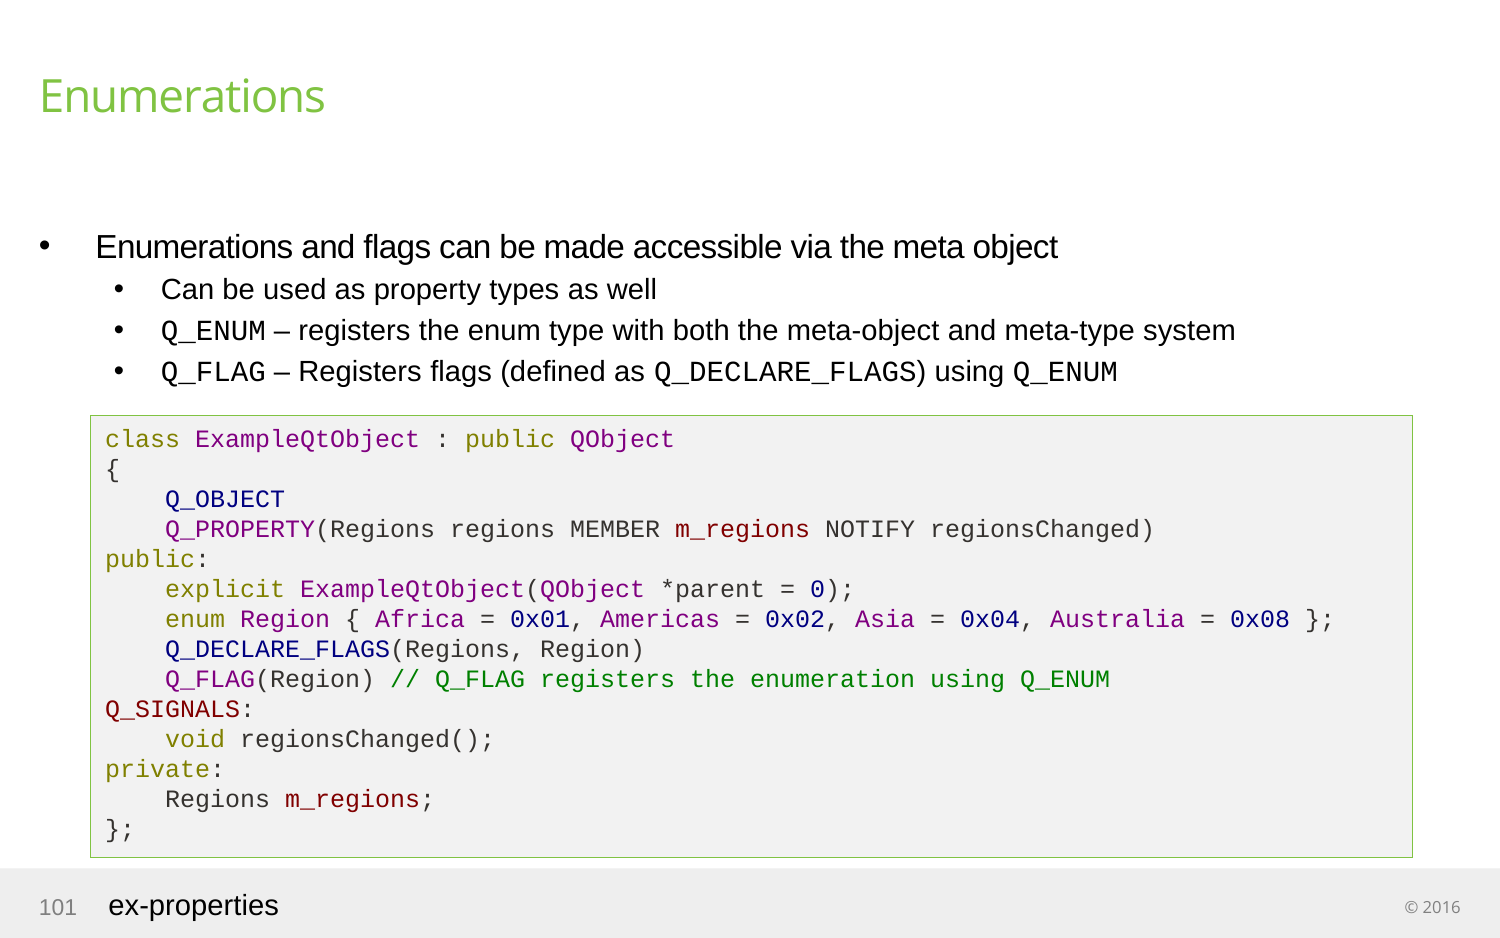

# Enumerations
Enumerations and flags can be made accessible via the meta object
Can be used as property types as well
Q_ENUM – registers the enum type with both the meta-object and meta-type system
Q_FLAG – Registers flags (defined as Q_DECLARE_FLAGS) using Q_ENUM
class ExampleQtObject : public QObject
{
    Q_OBJECT
    Q_PROPERTY(Regions regions MEMBER m_regions NOTIFY regionsChanged)
public:
    explicit ExampleQtObject(QObject *parent = 0);
    enum Region { Africa = 0x01, Americas = 0x02, Asia = 0x04, Australia = 0x08 };
    Q_DECLARE_FLAGS(Regions, Region)
    Q_FLAG(Region) // Q_FLAG registers the enumeration using Q_ENUM
Q_SIGNALS:
    void regionsChanged();
private:
    Regions m_regions;
};
101
ex-properties
© 2016